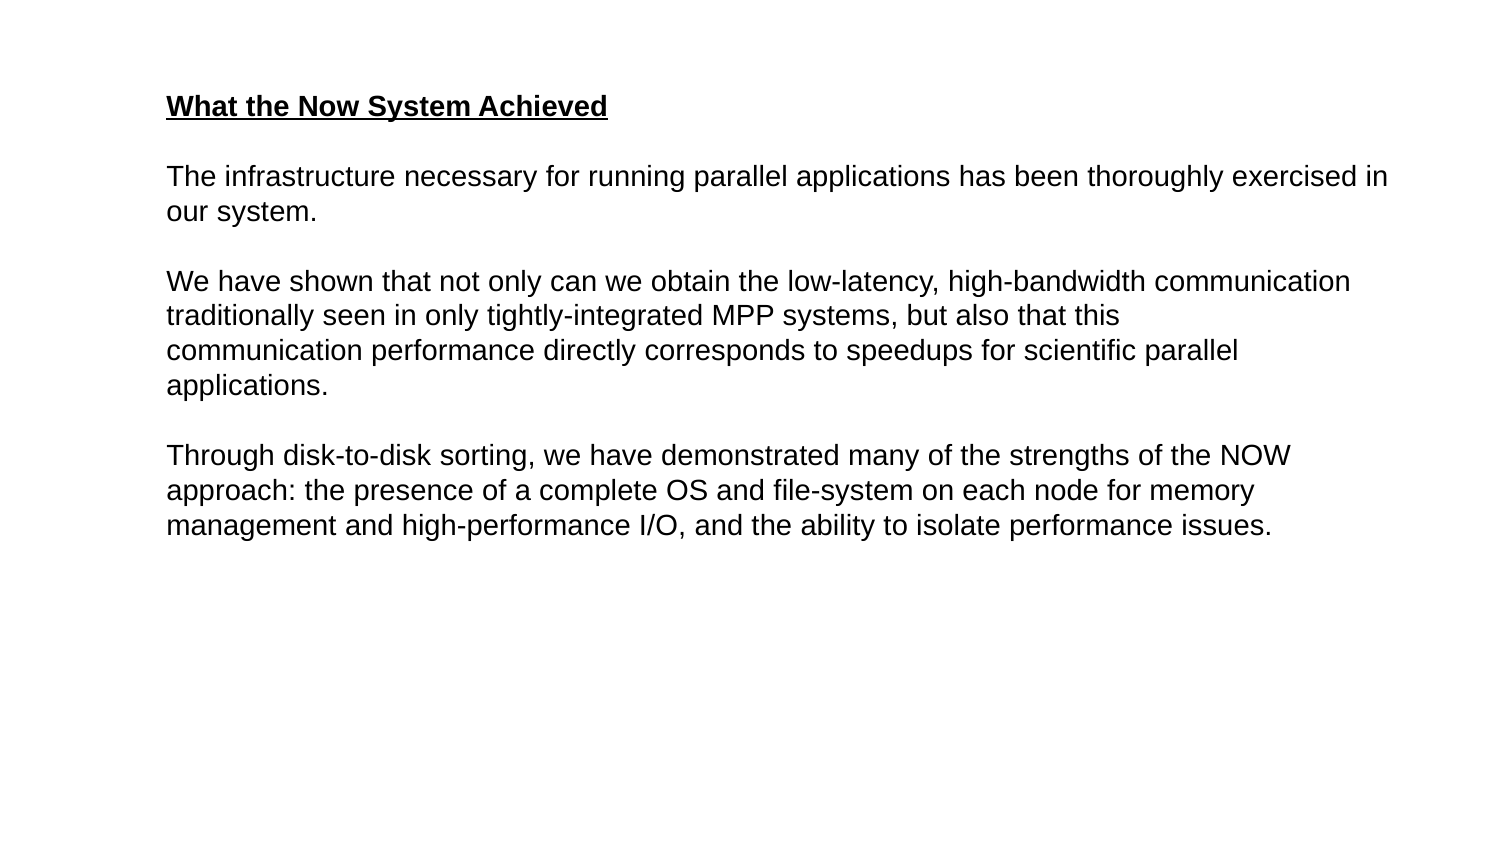

What the Now System Achieved
The infrastructure necessary for running parallel applications has been thoroughly exercised in our system.
We have shown that not only can we obtain the low-latency, high-bandwidth communication traditionally seen in only tightly-integrated MPP systems, but also that this
communication performance directly corresponds to speedups for scientific parallel applications.
Through disk-to-disk sorting, we have demonstrated many of the strengths of the NOW approach: the presence of a complete OS and file-system on each node for memory management and high-performance I/O, and the ability to isolate performance issues.